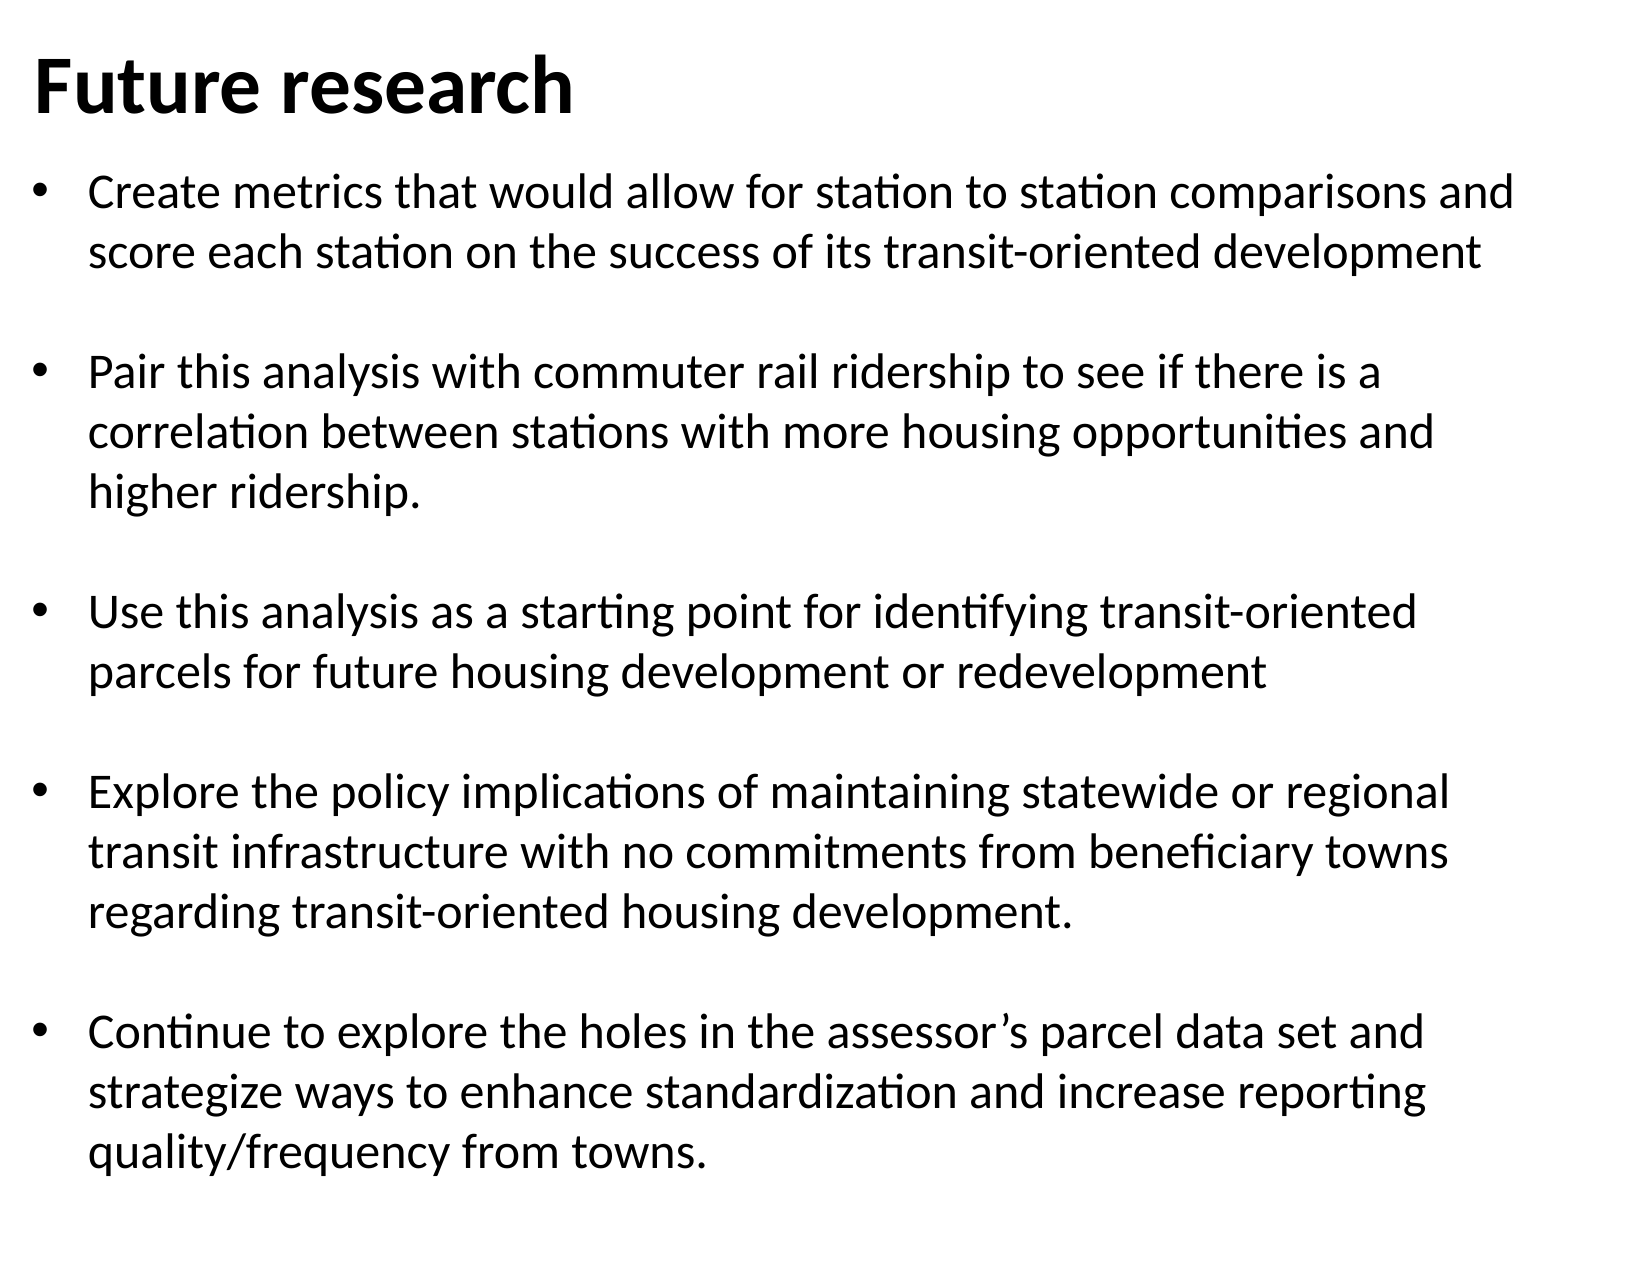

Future research
Create metrics that would allow for station to station comparisons and score each station on the success of its transit-oriented development

Pair this analysis with commuter rail ridership to see if there is a correlation between stations with more housing opportunities and higher ridership.

Use this analysis as a starting point for identifying transit-oriented parcels for future housing development or redevelopment

Explore the policy implications of maintaining statewide or regional transit infrastructure with no commitments from beneficiary towns regarding transit-oriented housing development.

Continue to explore the holes in the assessor’s parcel data set and strategize ways to enhance standardization and increase reporting quality/frequency from towns.